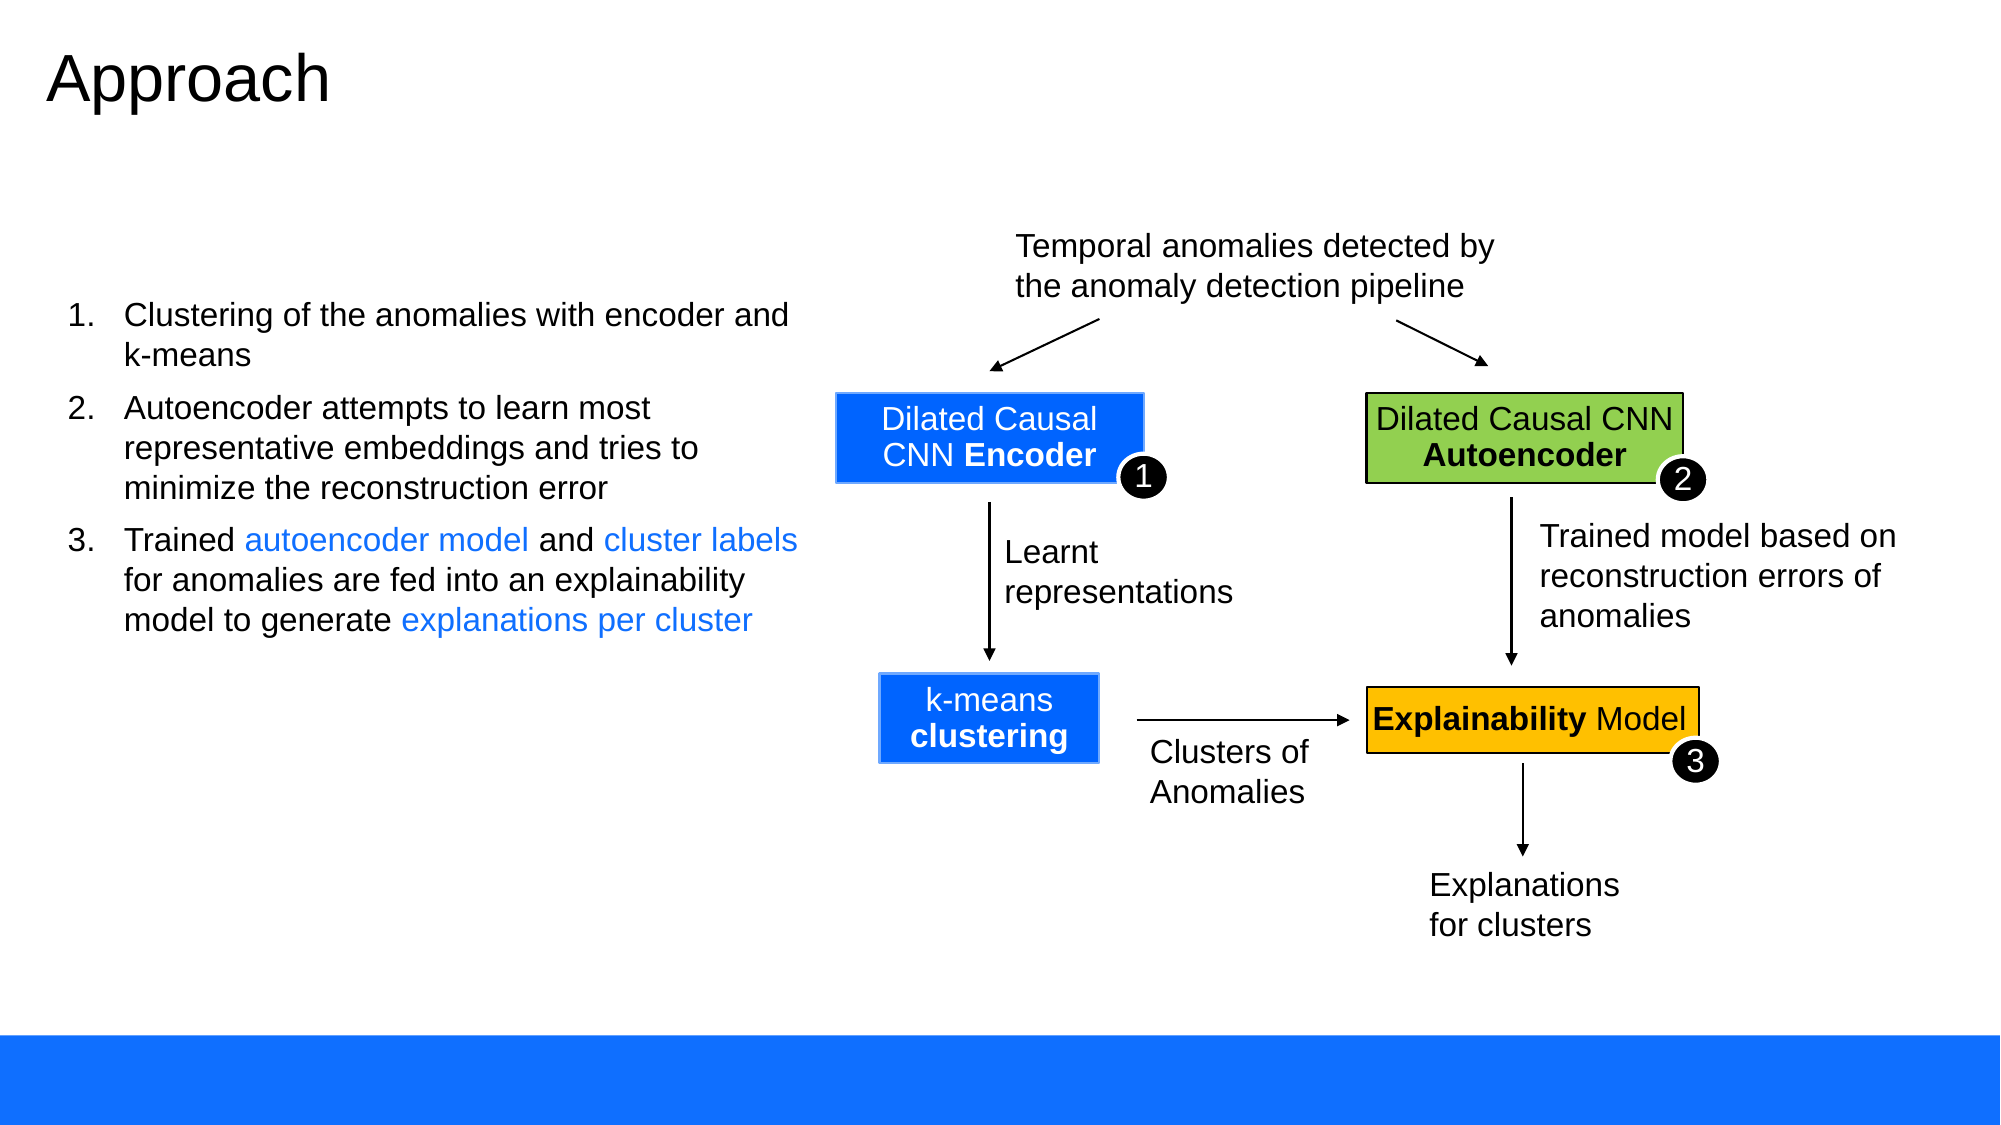

# Approach
Temporal anomalies detected by the anomaly detection pipeline
Clustering of the anomalies with encoder and k-means
Autoencoder attempts to learn most representative embeddings and tries to minimize the reconstruction error
Trained autoencoder model and cluster labels for anomalies are fed into an explainability model to generate explanations per cluster

Dilated Causal CNN Encoder
Dilated Causal CNN Autoencoder
1
2
Trained model based on reconstruction errors of anomalies
Learnt representations
k-means clustering
Explainability Model
Clusters of Anomalies
3
Explanations for clusters

4